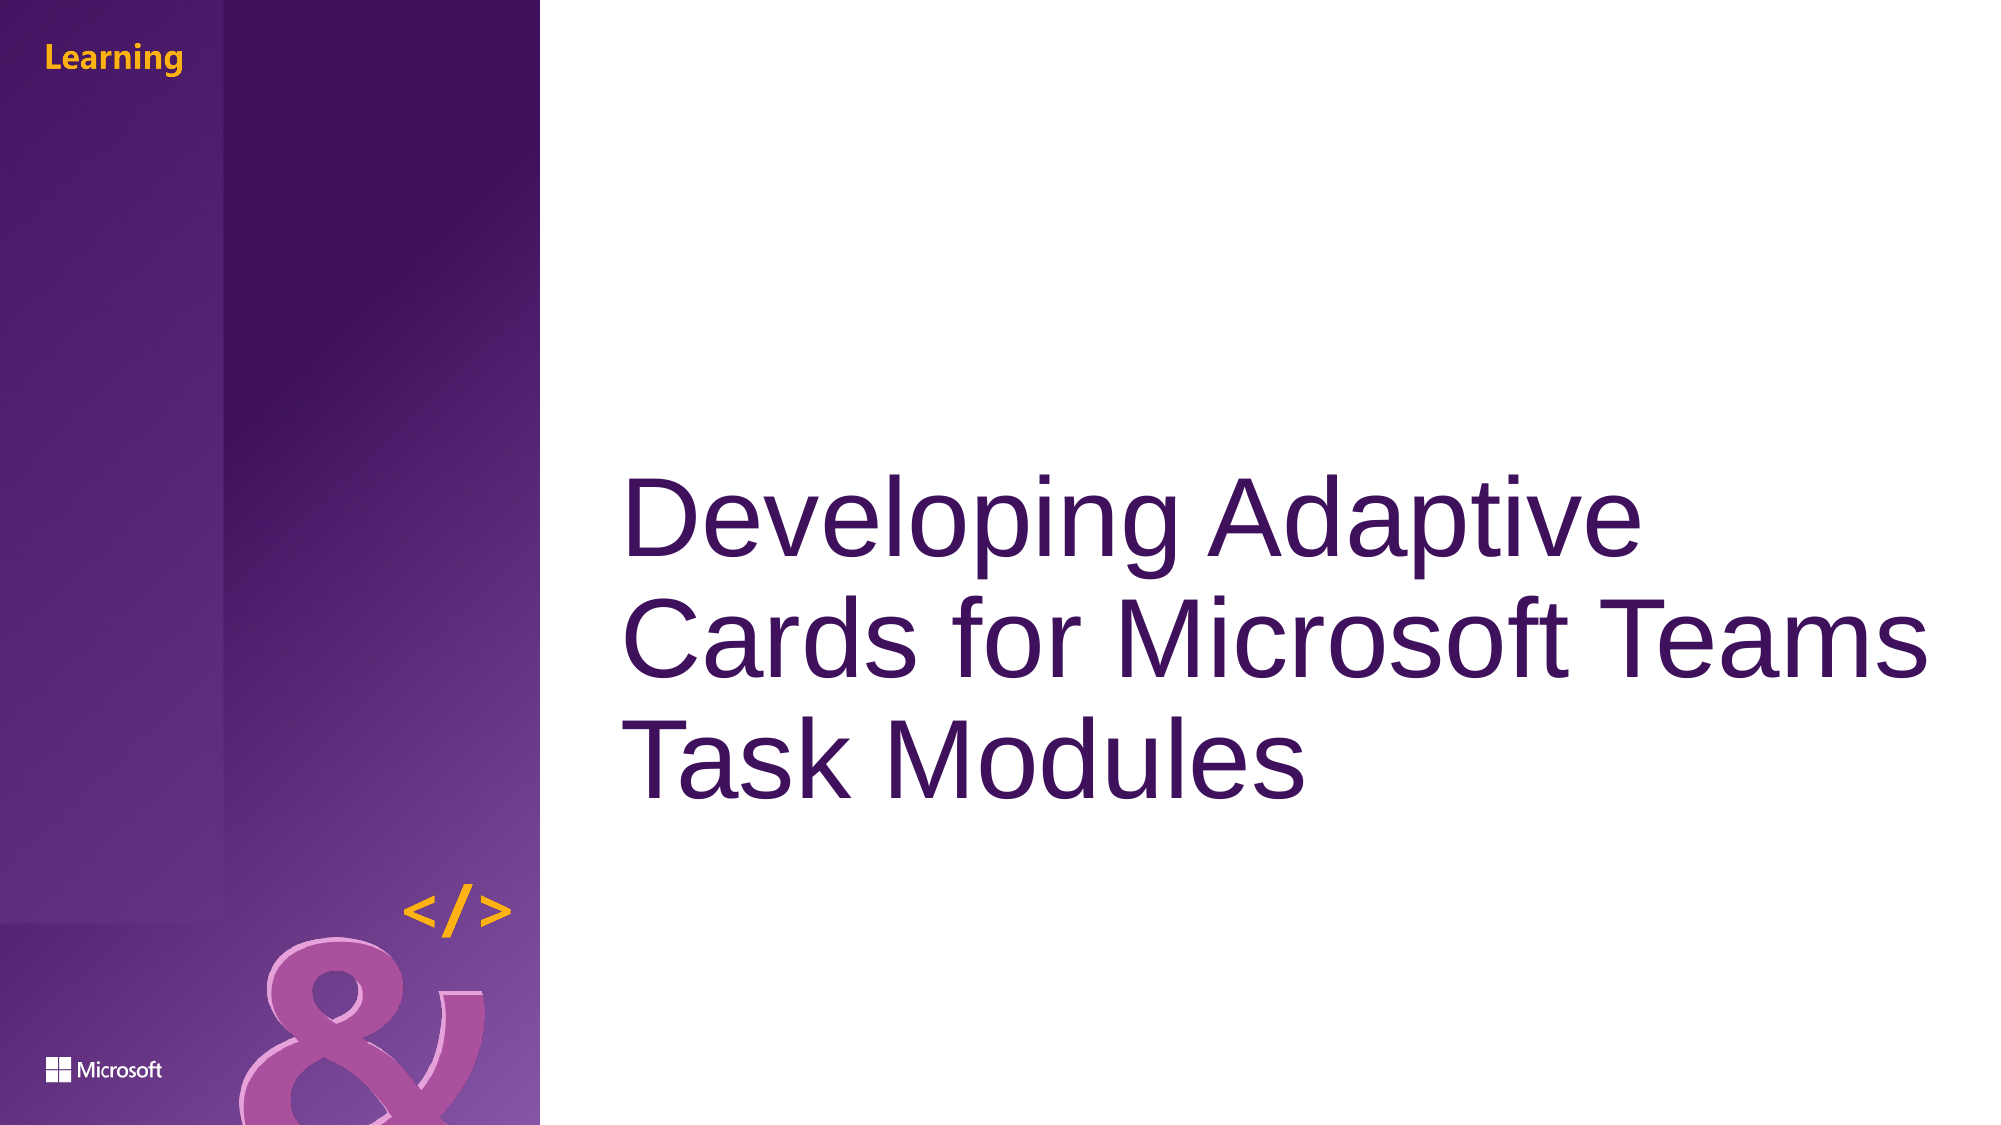

Developing Adaptive Cards for Microsoft Teams Task Modules